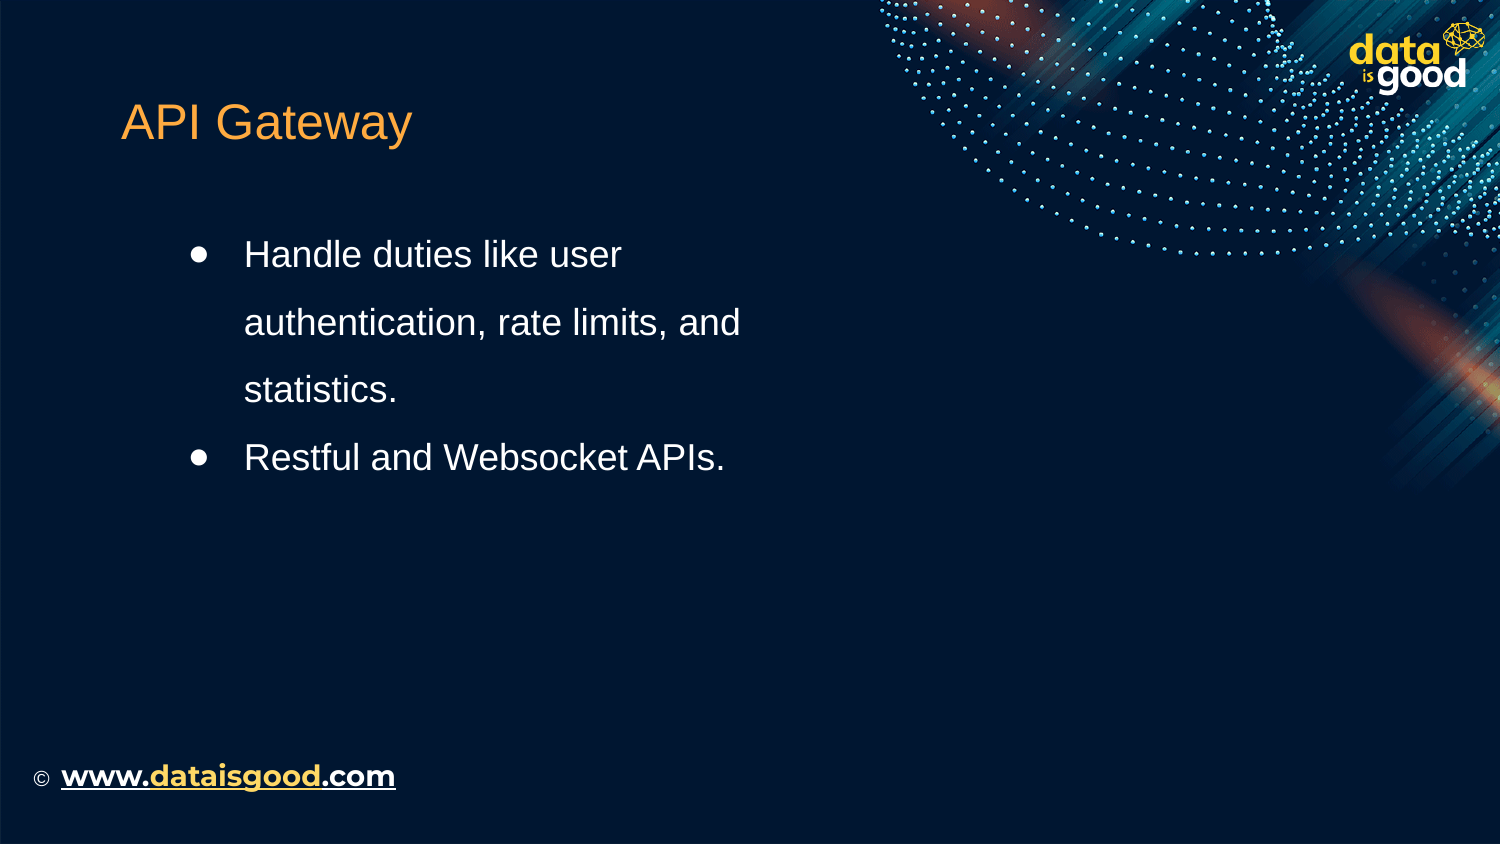

# API Gateway
Handle duties like user authentication, rate limits, and statistics.
Restful and Websocket APIs.